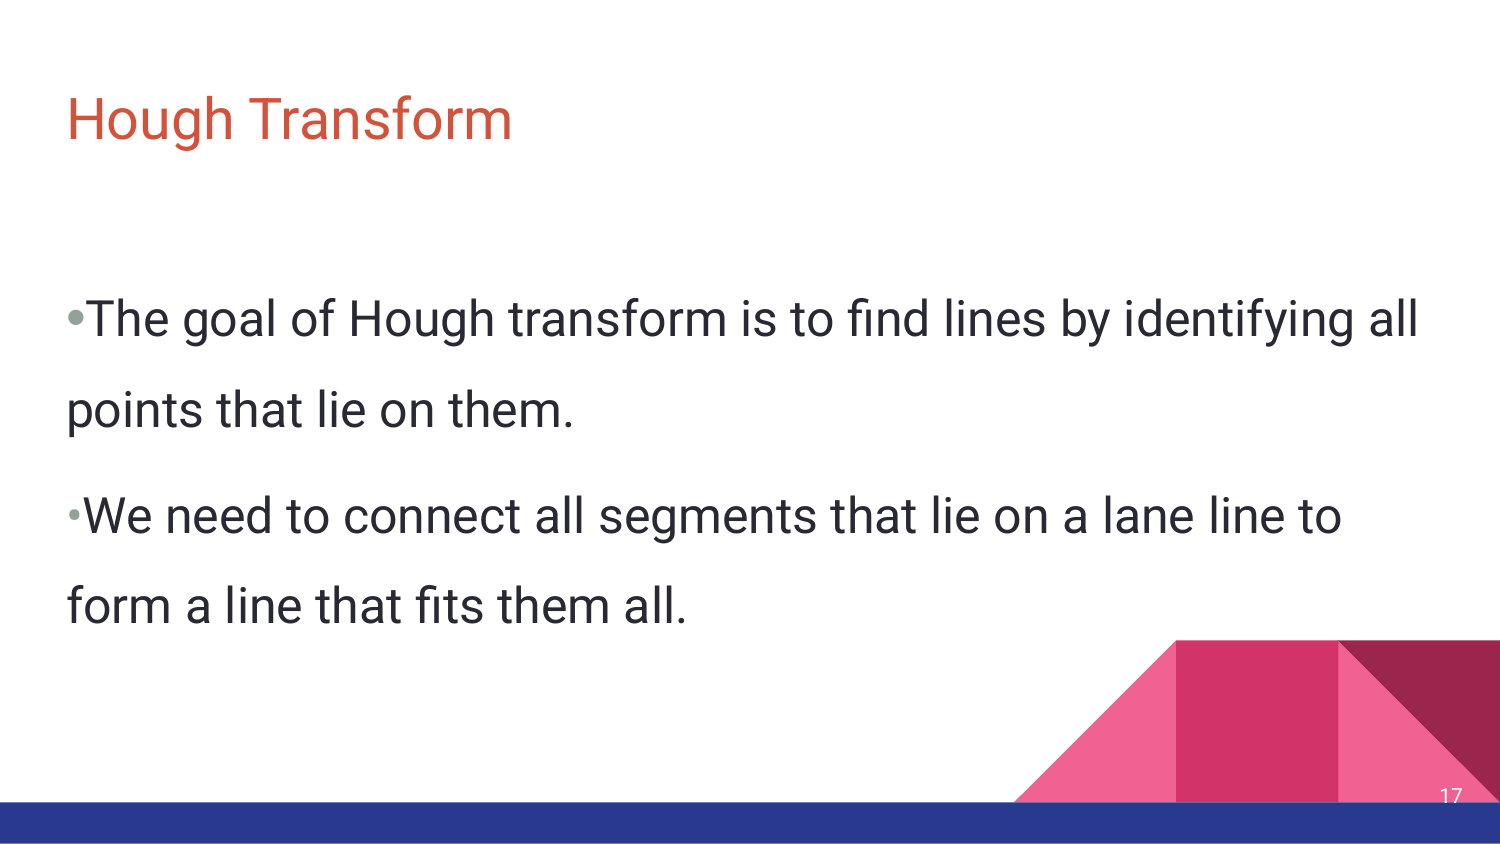

# Hough Transform
•The goal of Hough transform is to find lines by identifying all points that lie on them.
•We need to connect all segments that lie on a lane line to form a line that fits them all.
17